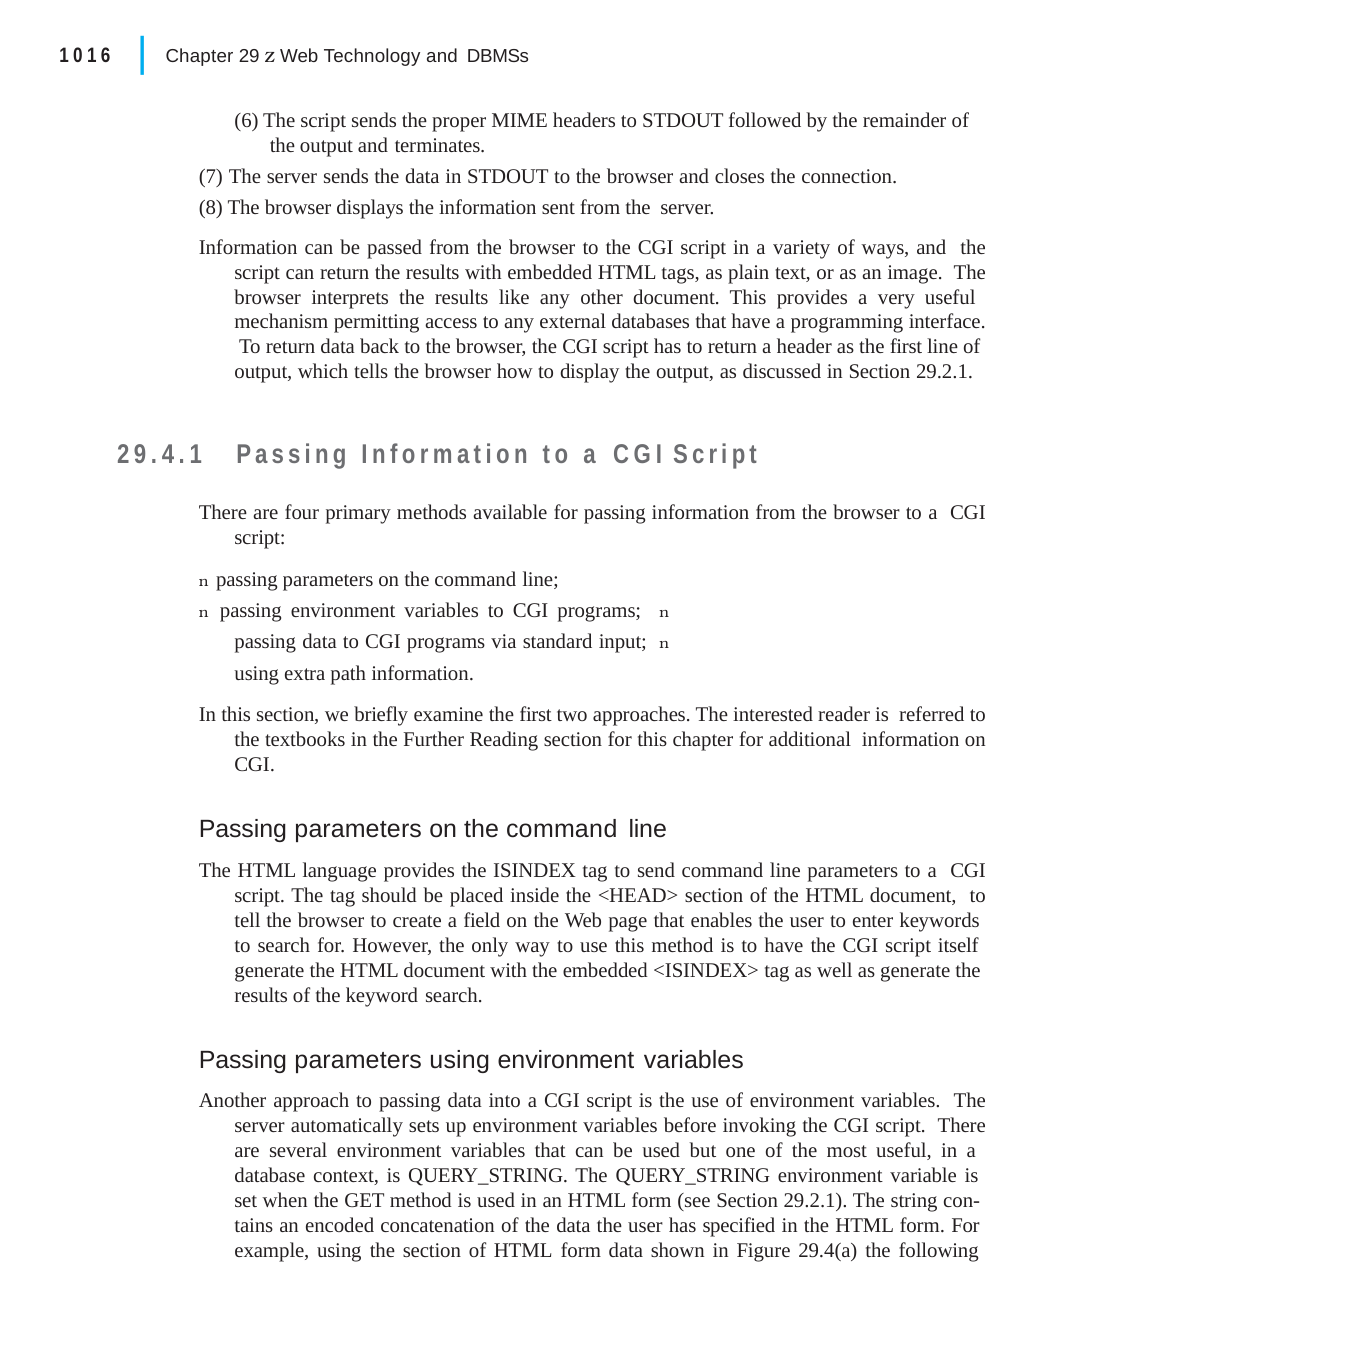

|
1016	Chapter 29 z Web Technology and DBMSs
(6) The script sends the proper MIME headers to STDOUT followed by the remainder of  the output and terminates.
(7) The server sends the data in STDOUT to the browser and closes the connection.
(8) The browser displays the information sent from the server.
Information can be passed from the browser to the CGI script in a variety of ways, and  the script can return the results with embedded HTML tags, as plain text, or as an image.  The browser interprets the results like any other document. This provides a very useful  mechanism permitting access to any external databases that have a programming interface.  To return data back to the browser, the CGI script has to return a header as the first line of  output, which tells the browser how to display the output, as discussed in Section 29.2.1.

29.4.1	Passing Information to a CGI Script

There are four primary methods available for passing information from the browser to a  CGI script:
n passing parameters on the command line;
n passing environment variables to CGI programs;  n passing data to CGI programs via standard input;  n using extra path information.
In this section, we briefly examine the first two approaches. The interested reader is  referred to the textbooks in the Further Reading section for this chapter for additional  information on CGI.

Passing parameters on the command line
The HTML language provides the ISINDEX tag to send command line parameters to a  CGI script. The tag should be placed inside the <HEAD> section of the HTML document,  to tell the browser to create a field on the Web page that enables the user to enter keywords  to search for. However, the only way to use this method is to have the CGI script itself  generate the HTML document with the embedded <ISINDEX> tag as well as generate the  results of the keyword search.

Passing parameters using environment variables
Another approach to passing data into a CGI script is the use of environment variables.  The server automatically sets up environment variables before invoking the CGI script.  There are several environment variables that can be used but one of the most useful, in a  database context, is QUERY_STRING. The QUERY_STRING environment variable is  set when the GET method is used in an HTML form (see Section 29.2.1). The string con-  tains an encoded concatenation of the data the user has specified in the HTML form. For  example, using the section of HTML form data shown in Figure 29.4(a) the following